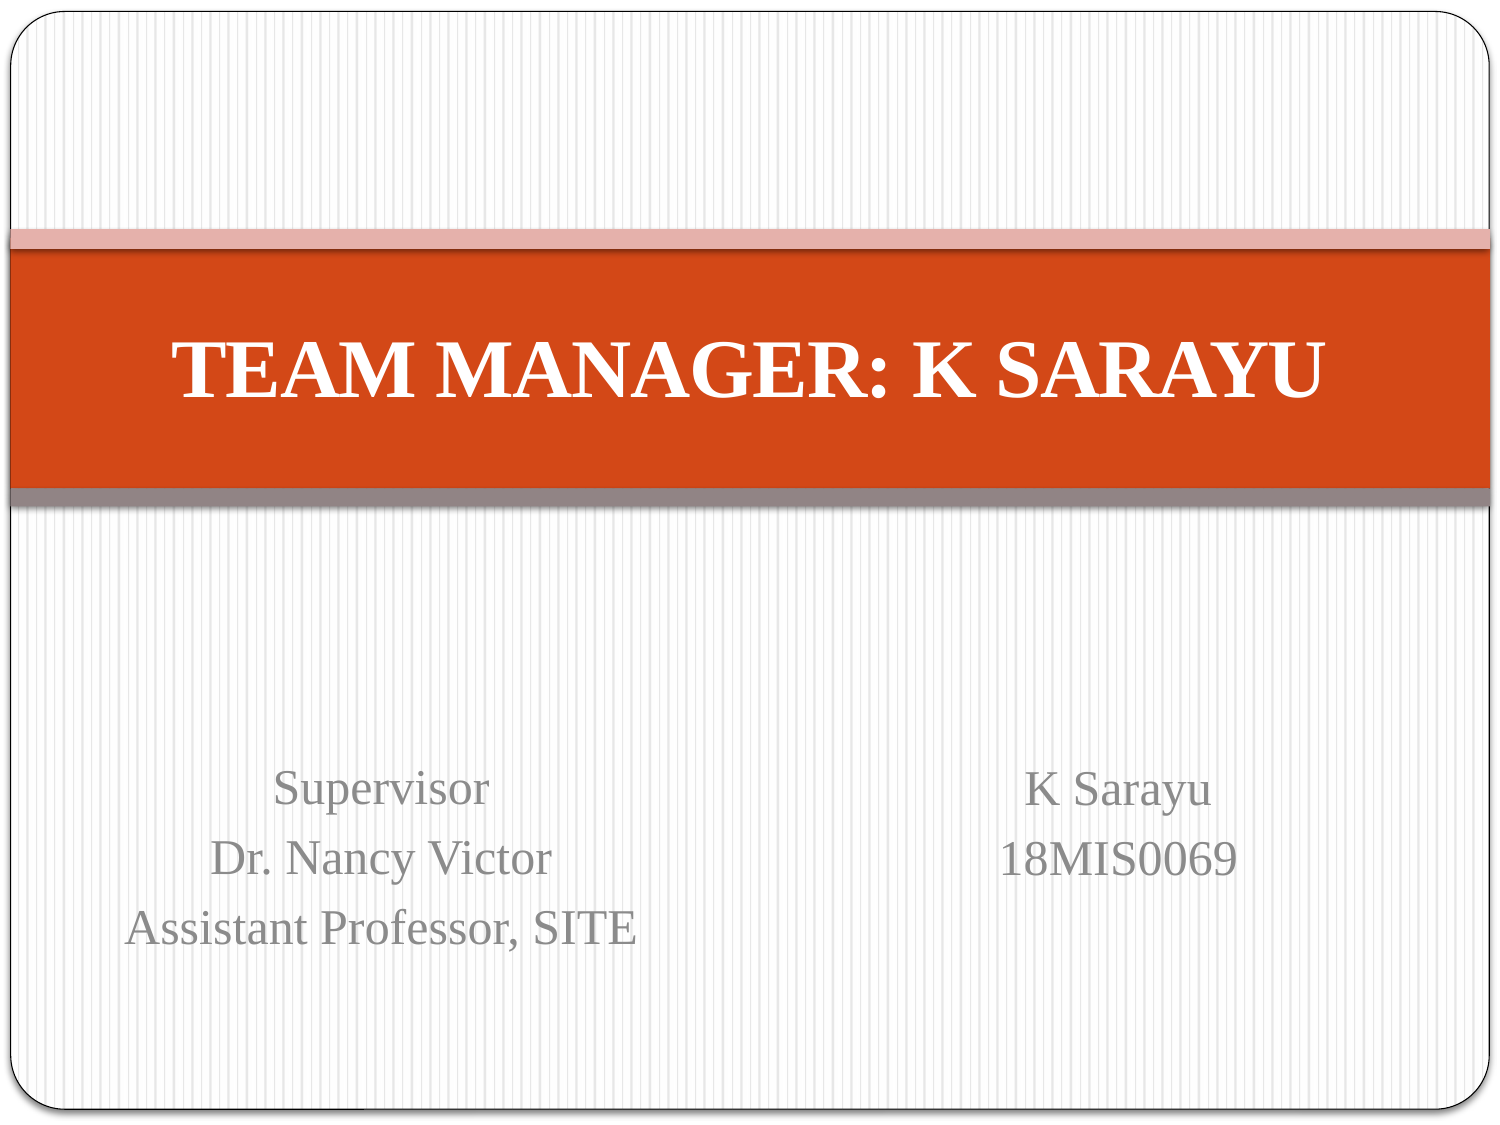

# TEAM MANAGER: K SARAYU
Supervisor
Dr. Nancy Victor
Assistant Professor, SITE
K Sarayu
18MIS0069